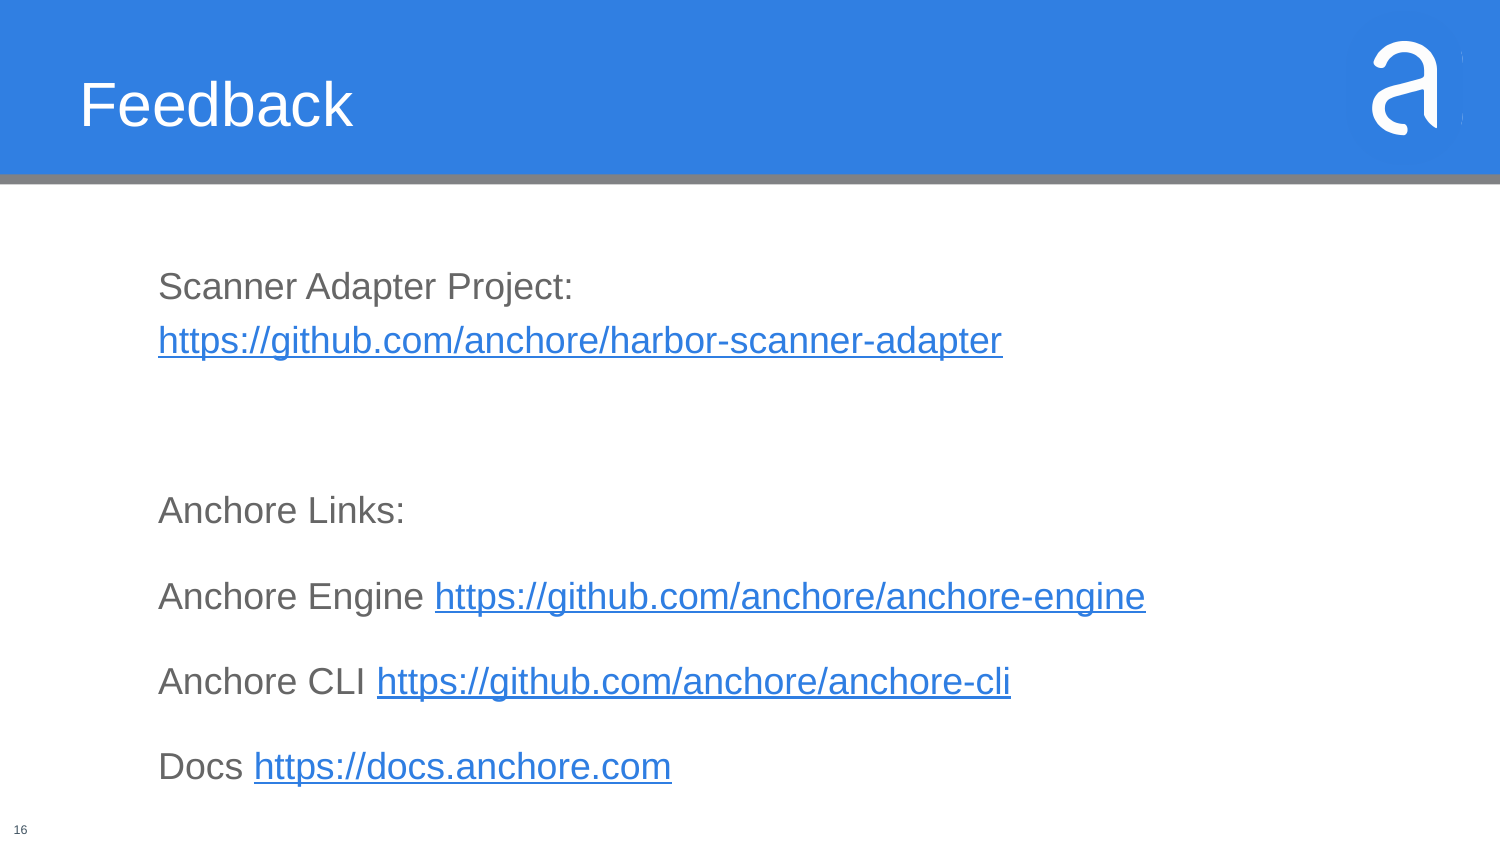

# Feedback
Scanner Adapter Project:  https://github.com/anchore/harbor-scanner-adapter

Anchore Links:
Anchore Engine https://github.com/anchore/anchore-engine
Anchore CLI https://github.com/anchore/anchore-cli
Docs https://docs.anchore.com